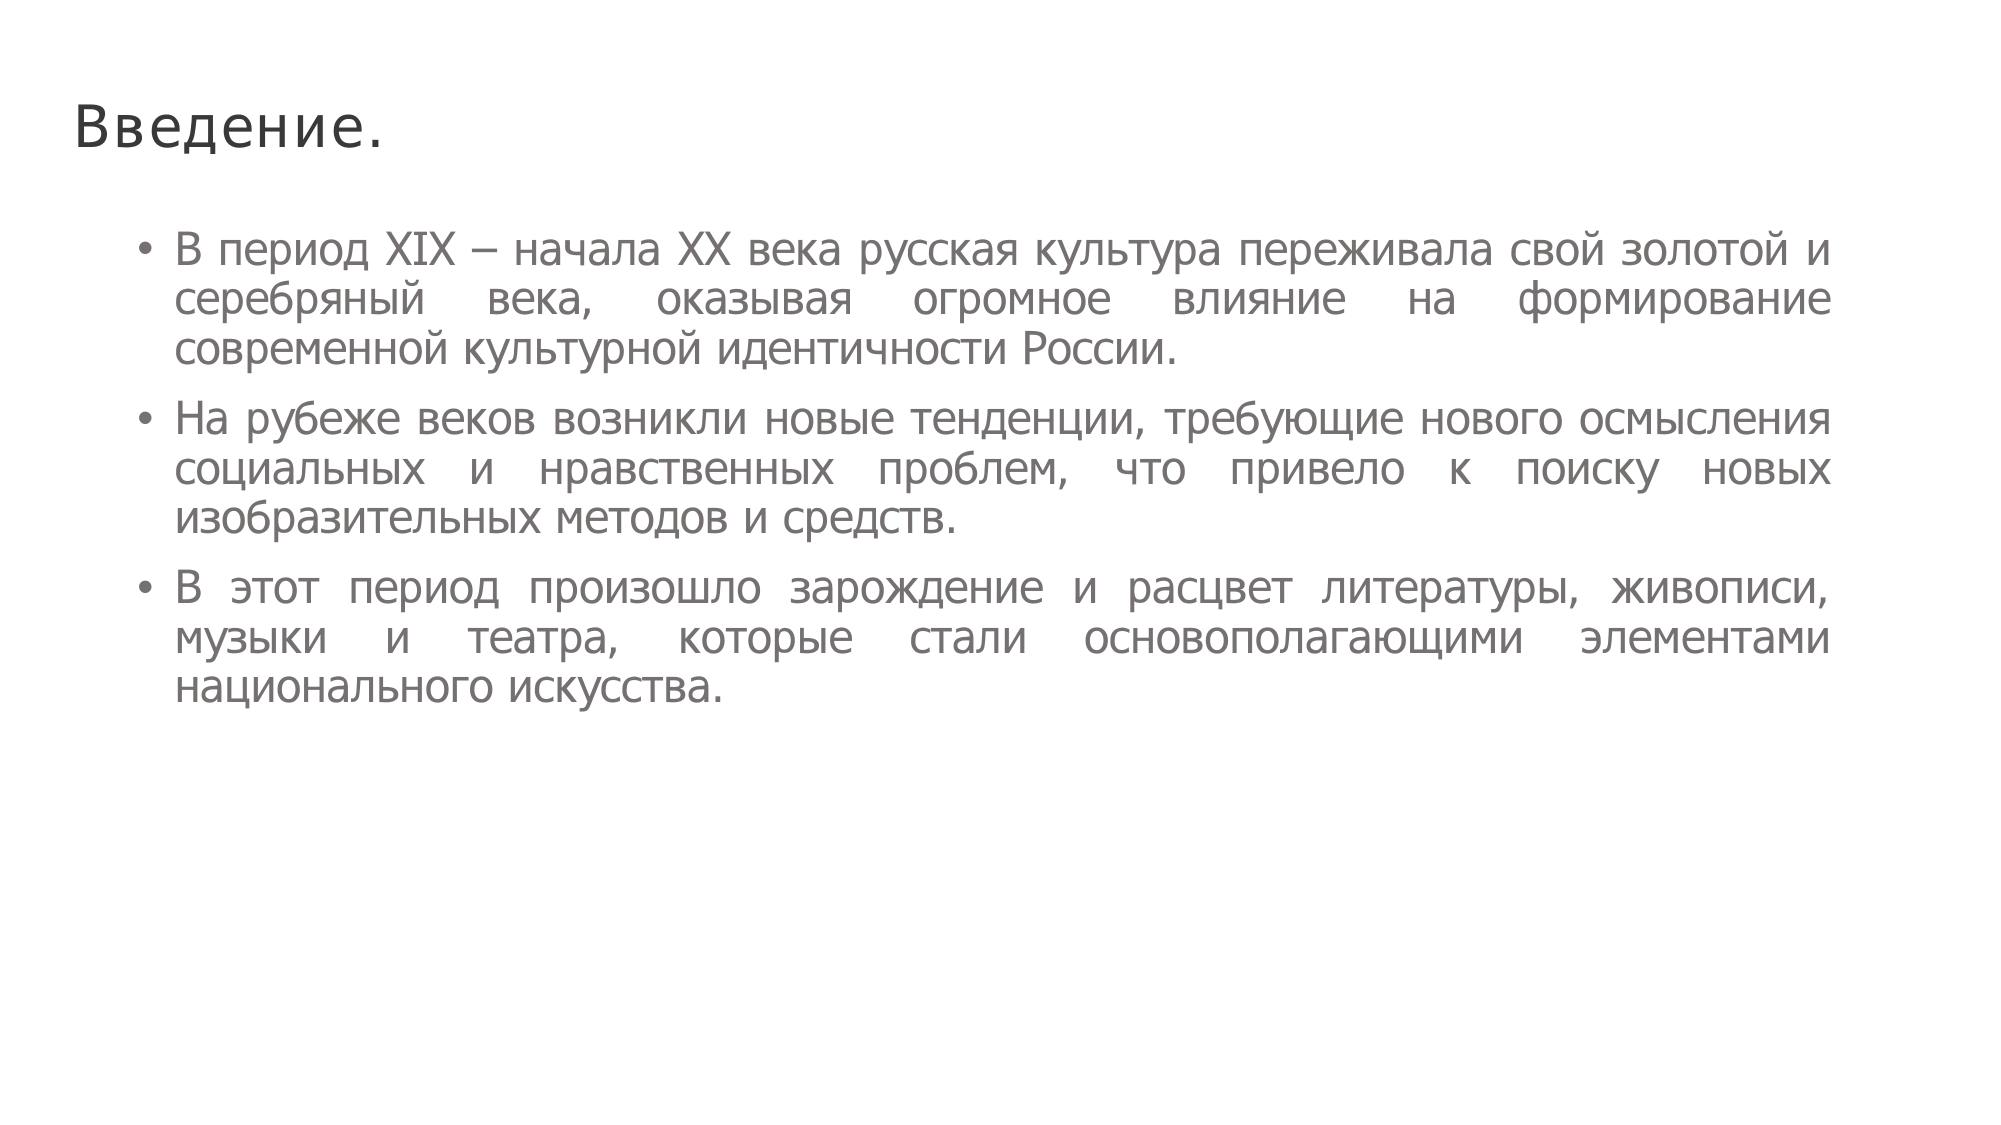

# Введение.
В период XIX – начала XX века русская культура переживала свой золотой и серебряный века, оказывая огромное влияние на формирование современной культурной идентичности России.
На рубеже веков возникли новые тенденции, требующие нового осмысления социальных и нравственных проблем, что привело к поиску новых изобразительных методов и средств.
В этот период произошло зарождение и расцвет литературы, живописи, музыки и театра, которые стали основополагающими элементами национального искусства.